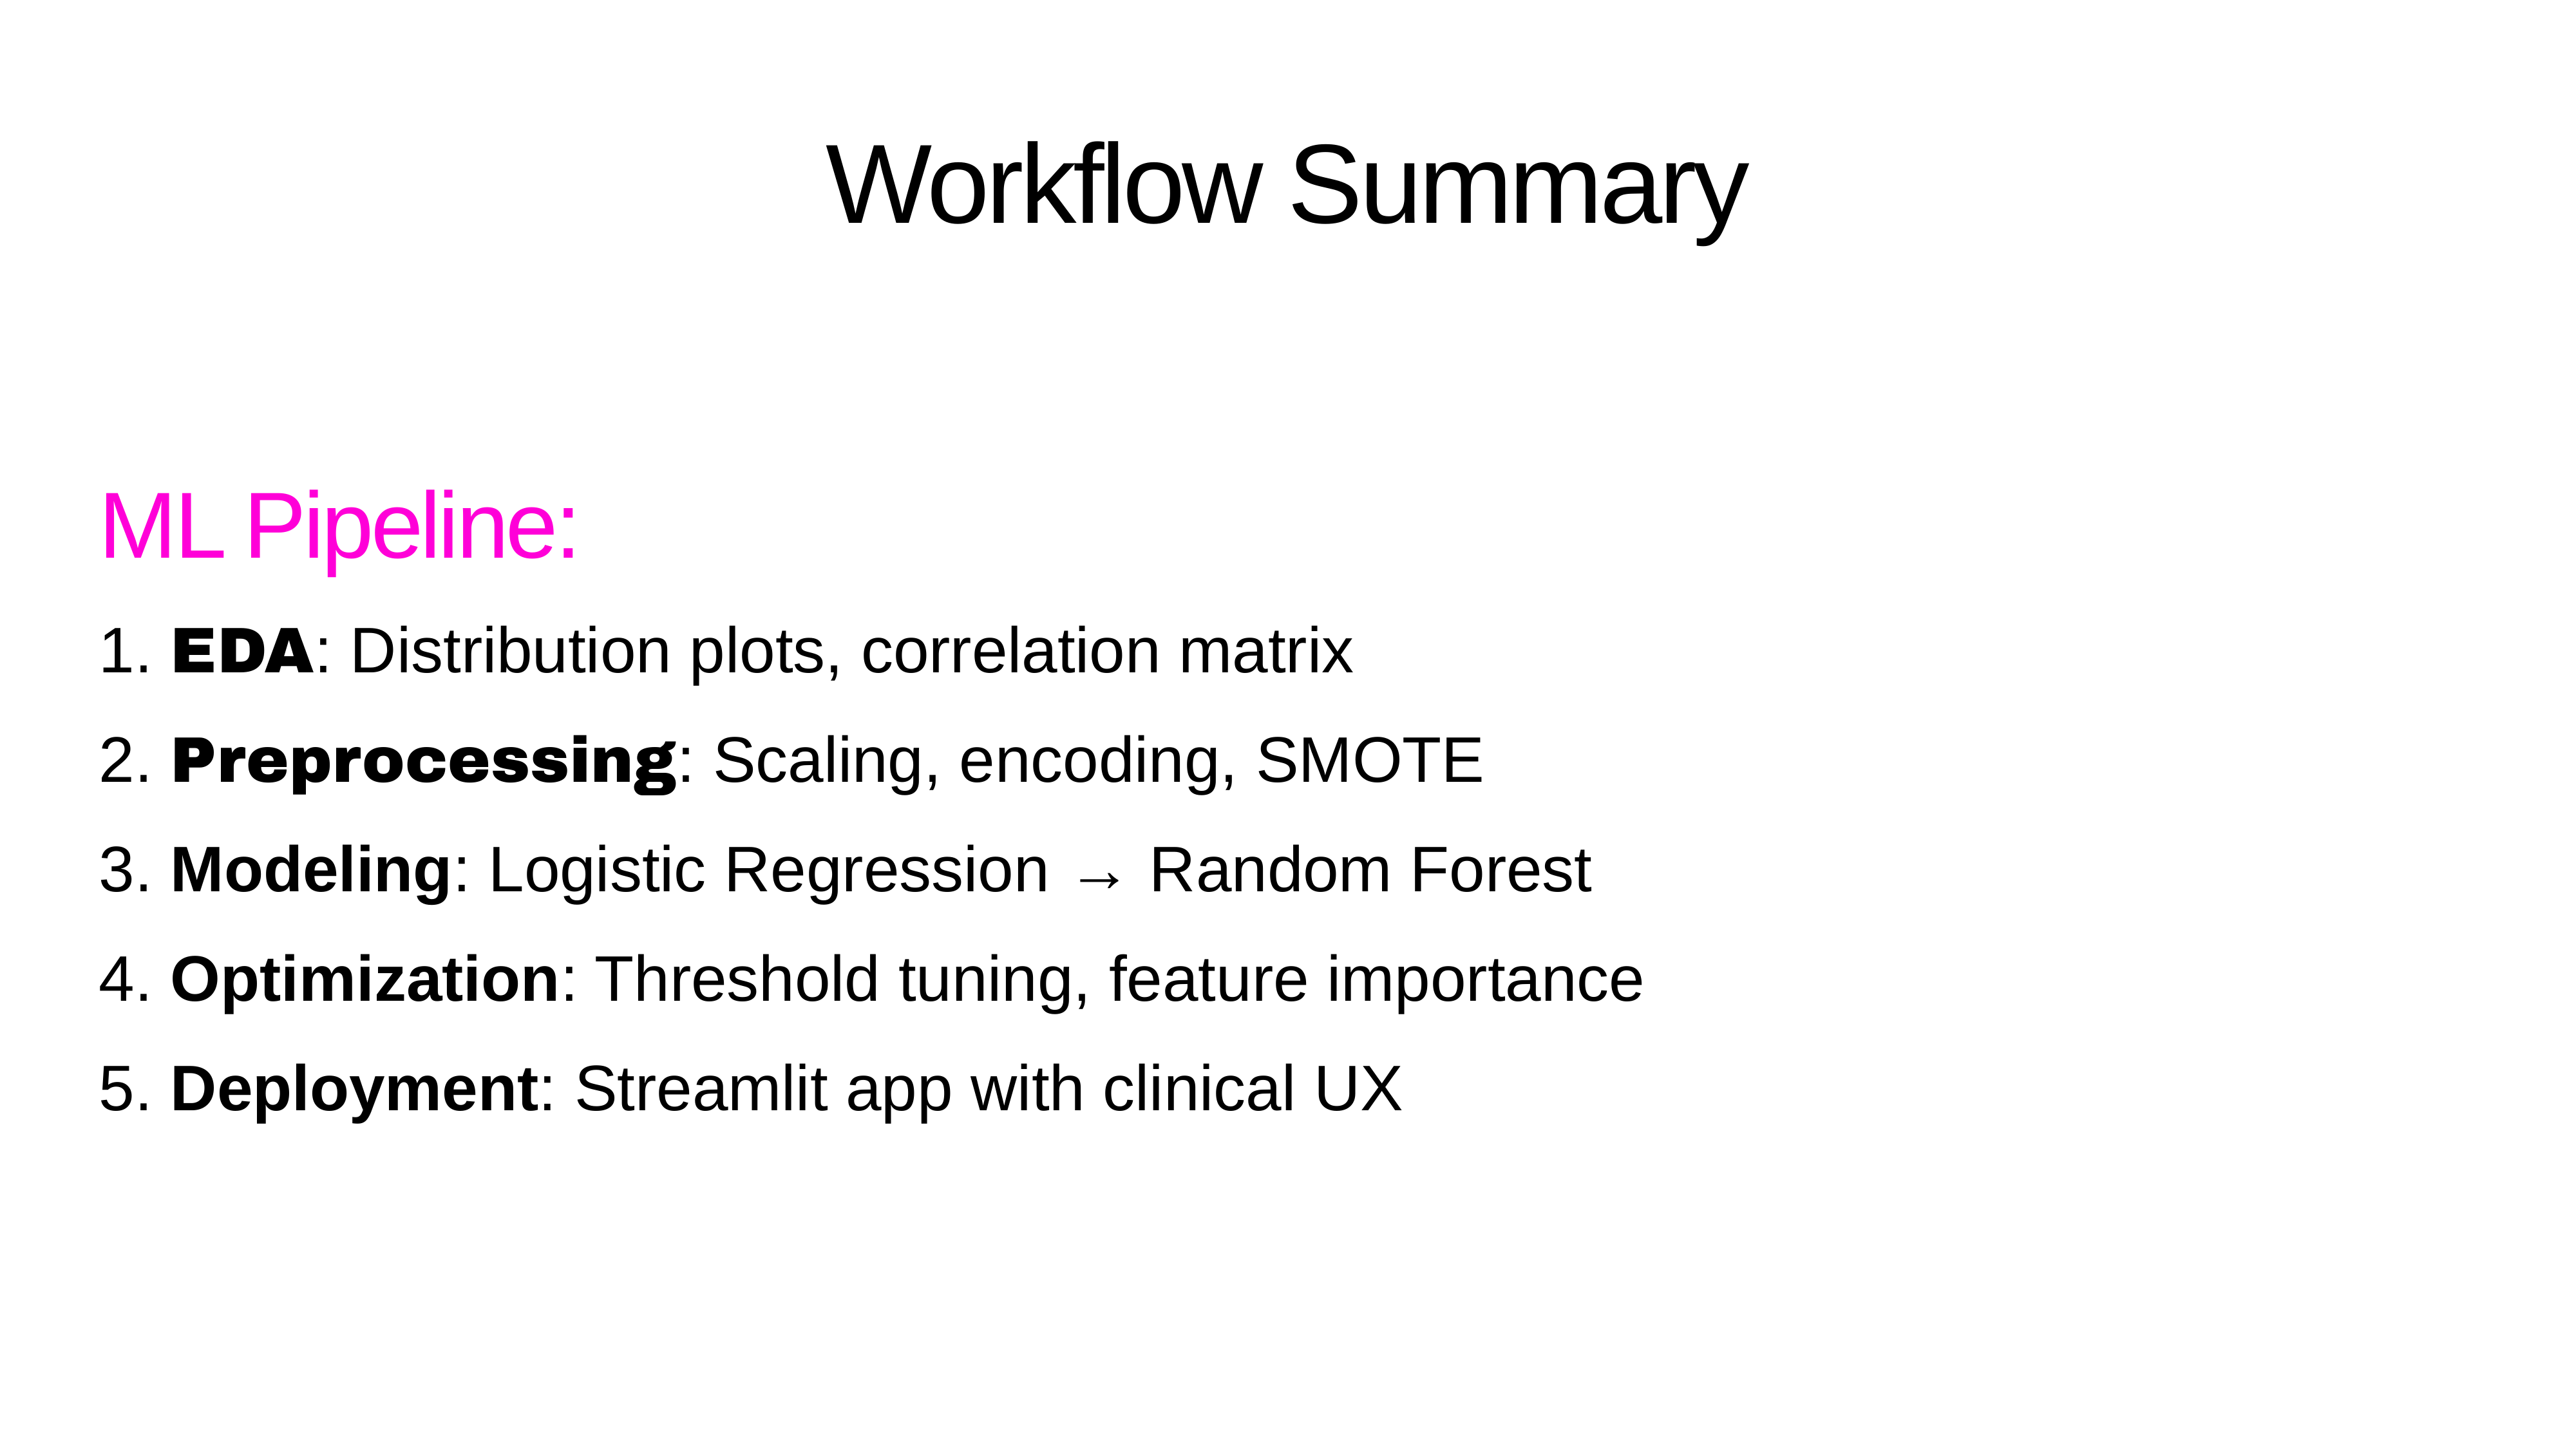

# Workflow Summary
ML Pipeline:
1. EDA: Distribution plots, correlation matrix
2. Preprocessing: Scaling, encoding, SMOTE
3. Modeling: Logistic Regression → Random Forest
4. Optimization: Threshold tuning, feature importance
5. Deployment: Streamlit app with clinical UX